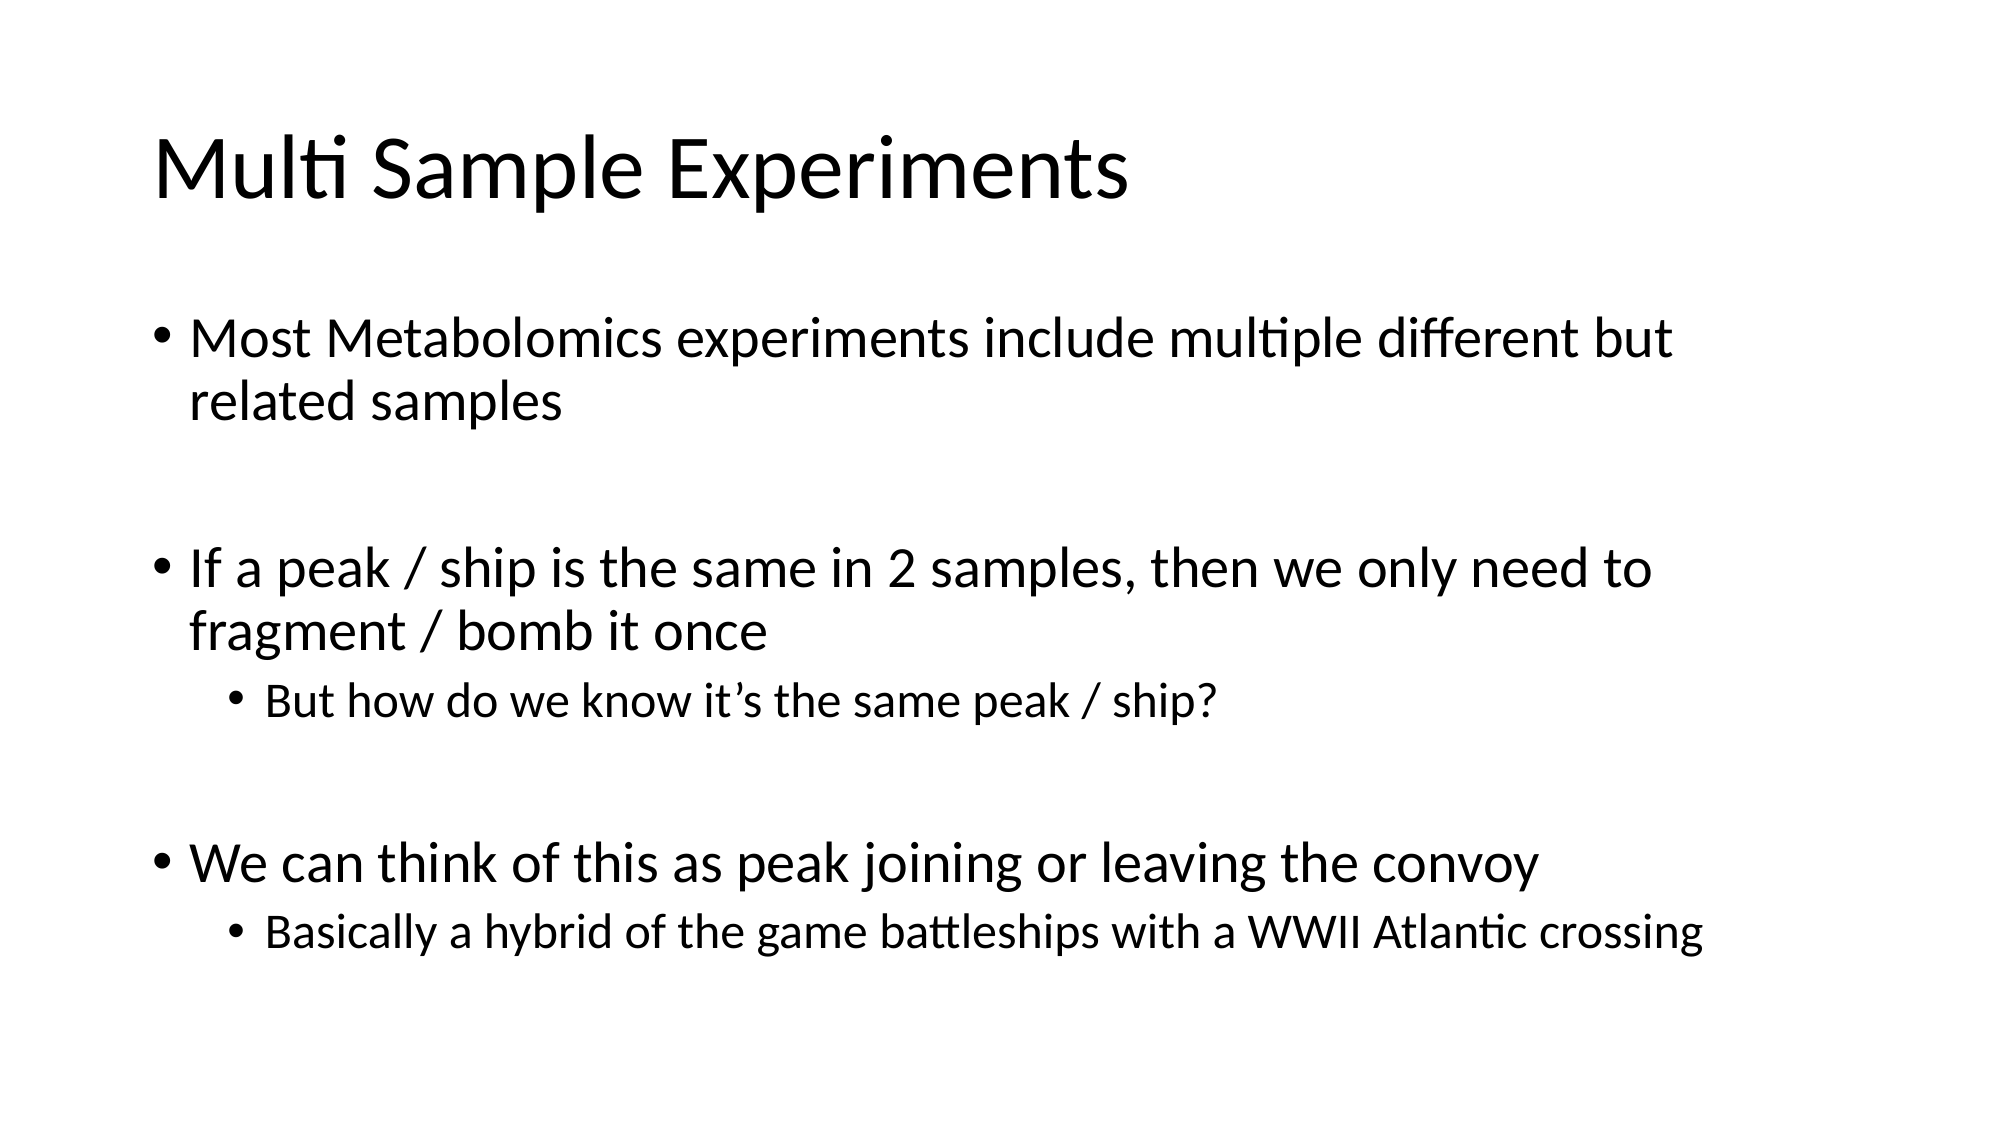

# Multi Sample Experiments
Most Metabolomics experiments include multiple different but related samples

If a peak / ship is the same in 2 samples, then we only need to fragment / bomb it once
But how do we know it’s the same peak / ship?

We can think of this as peak joining or leaving the convoy
Basically a hybrid of the game battleships with a WWII Atlantic crossing